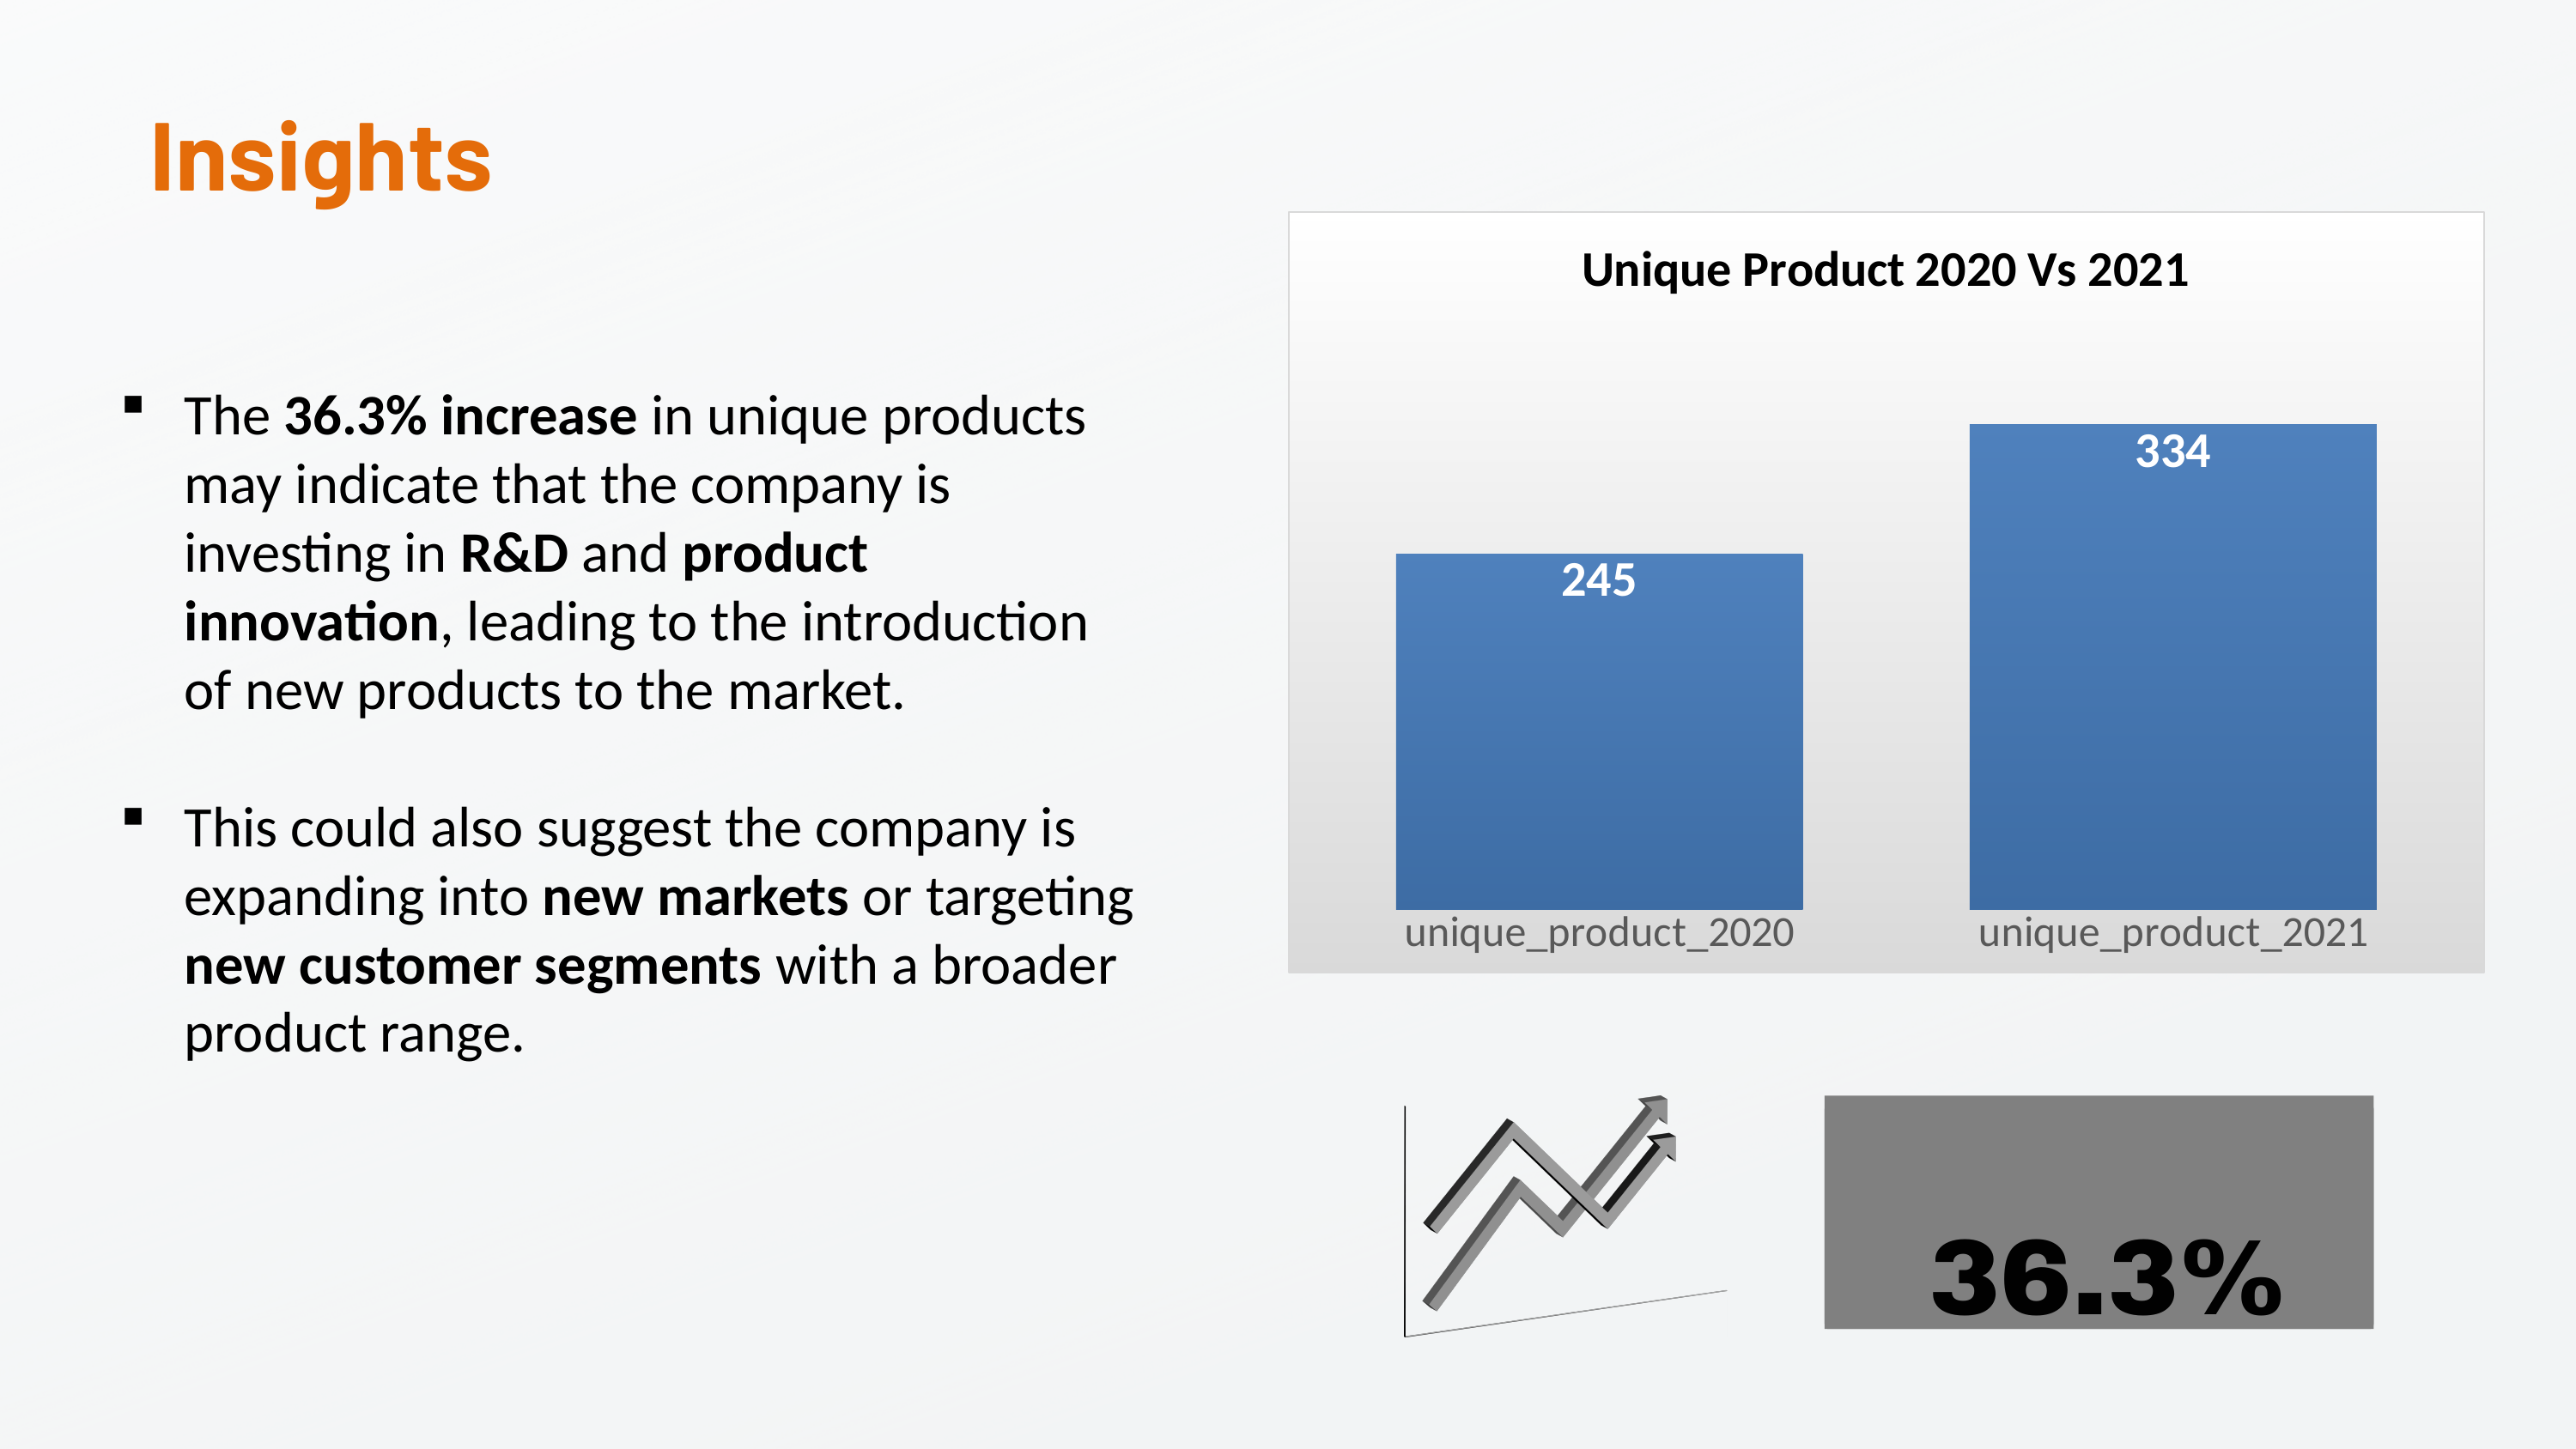

Insights

### Chart: Unique Product 2020 Vs 2021

| Category |  |
|---|---|
| unique_product_2020 | 245.0 |
| unique_product_2021 | 334.0 |
The 36.3% increase in unique products may indicate that the company is investing in R&D and product innovation, leading to the introduction of new products to the market.

This could also suggest the company is expanding into new markets or targeting new customer segments with a broader product range.
36.3%